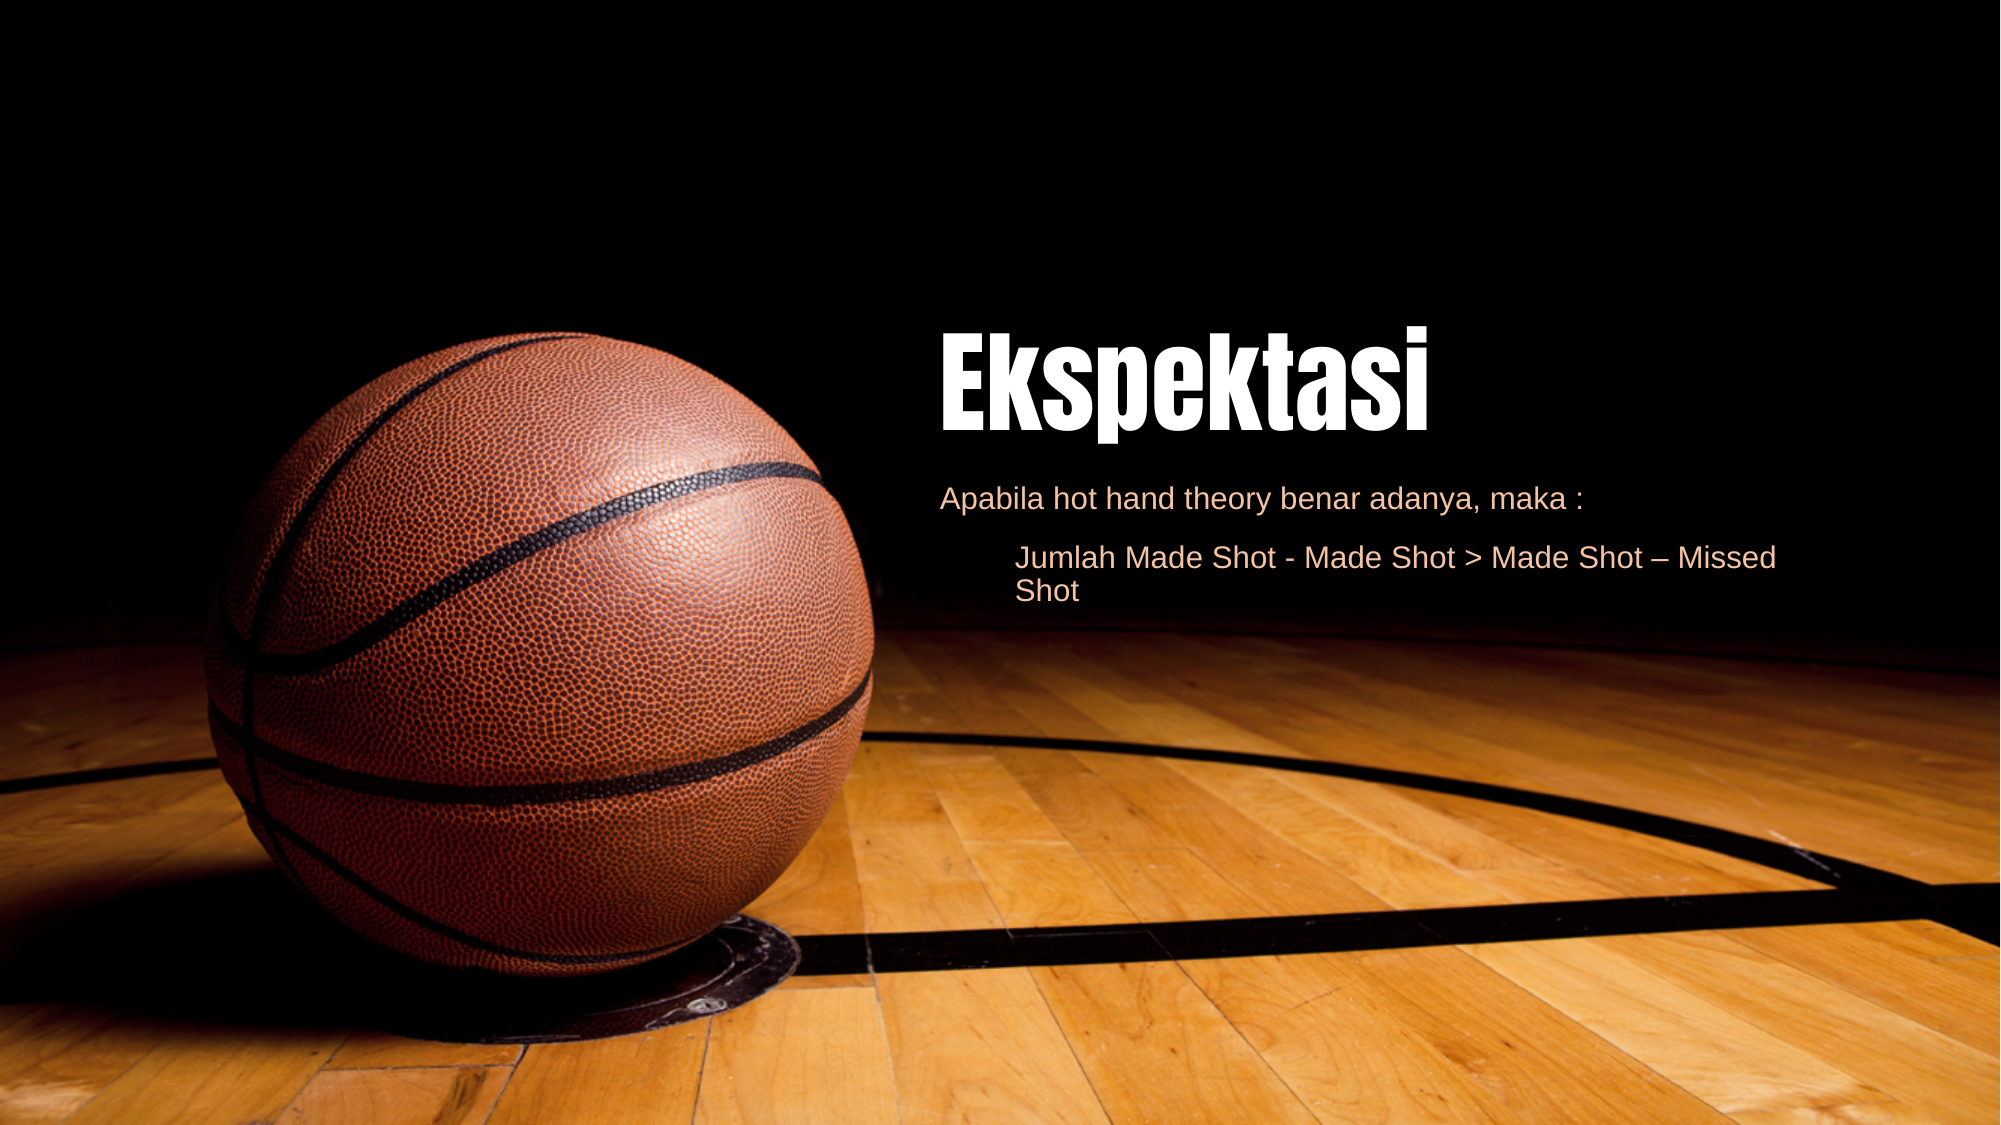

# Ekspektasi
Apabila hot hand theory benar adanya, maka :
Jumlah Made Shot - Made Shot > Made Shot – Missed Shot